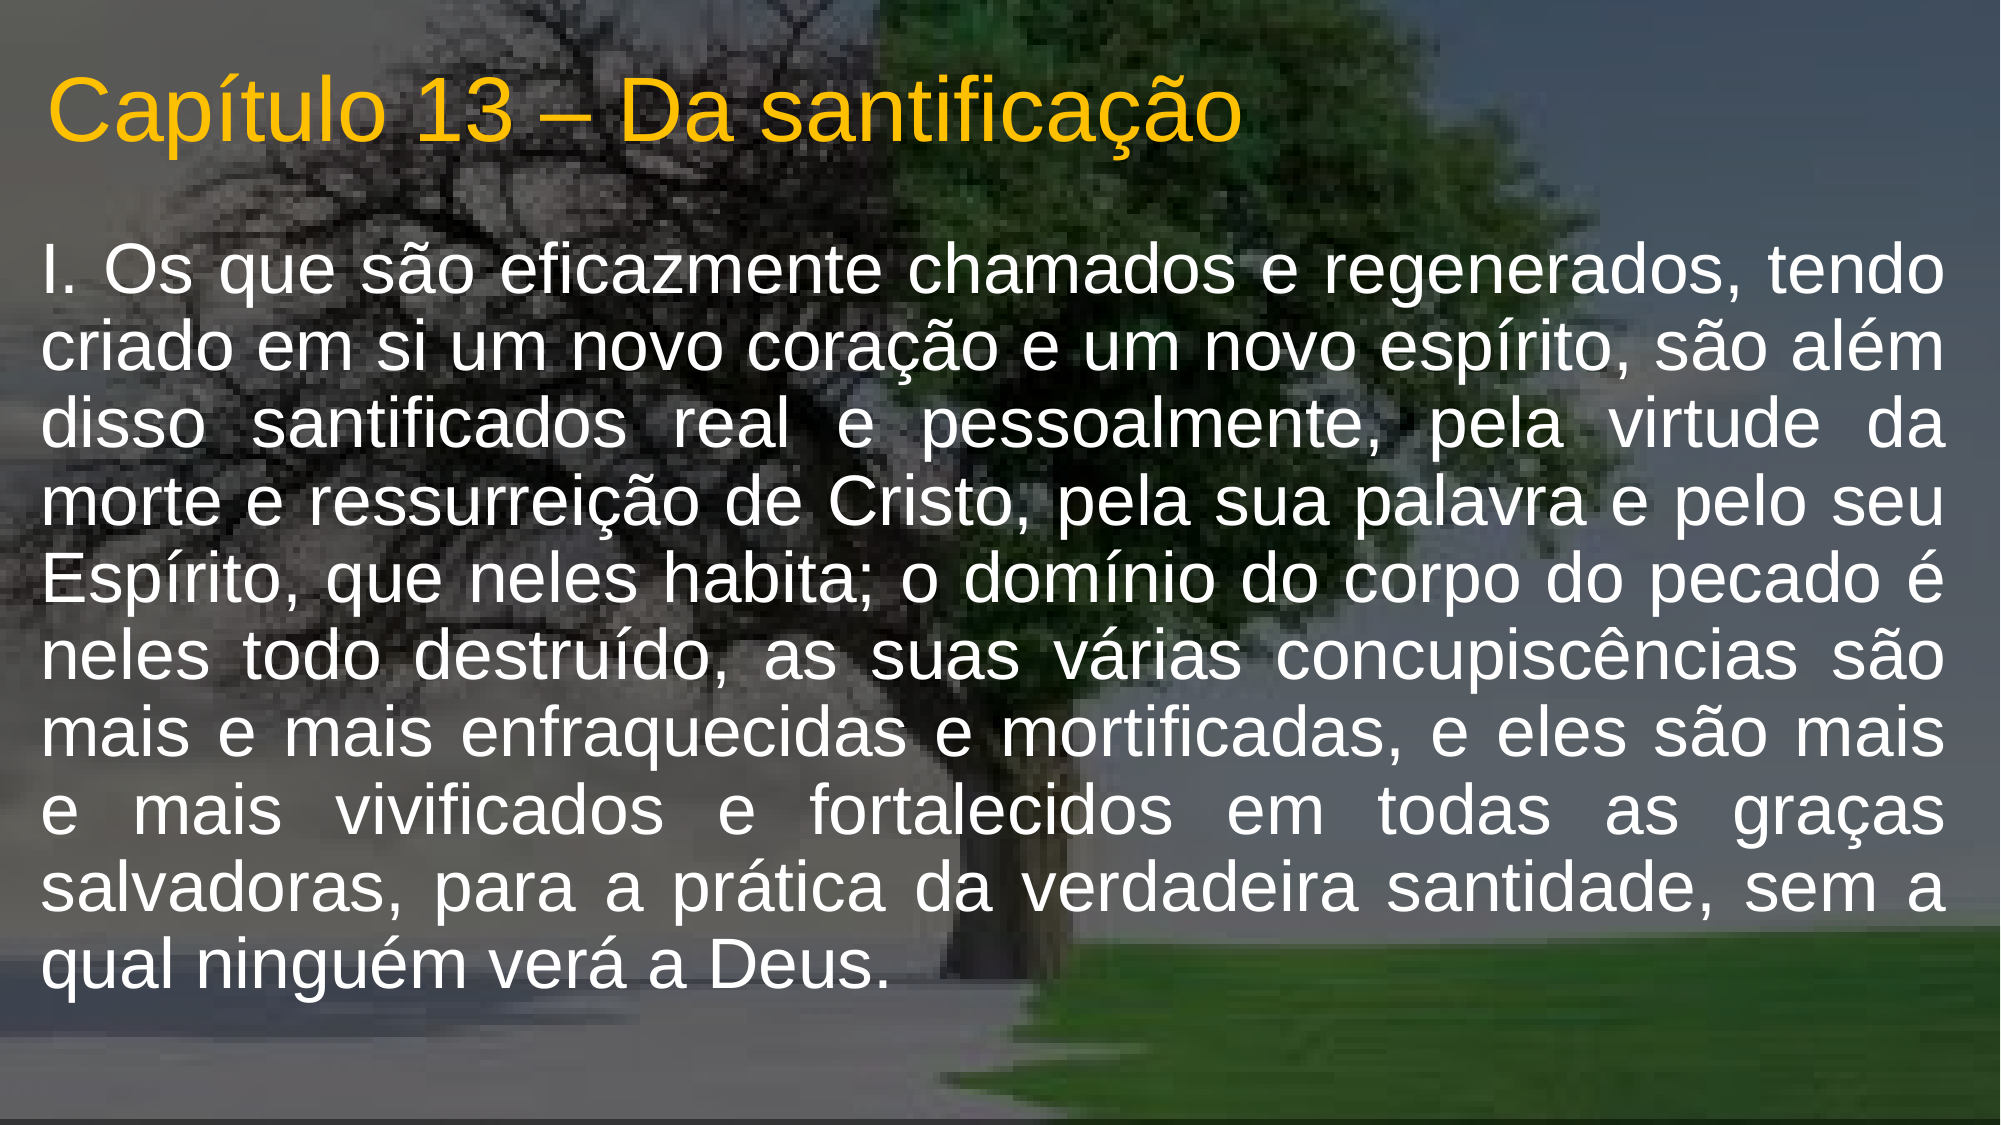

# Capítulo 13 – Da santificação
I. Os que são eficazmente chamados e regenerados, tendo criado em si um novo coração e um novo espírito, são além disso santificados real e pessoalmente, pela virtude da morte e ressurreição de Cristo, pela sua palavra e pelo seu Espírito, que neles habita; o domínio do corpo do pecado é neles todo destruído, as suas várias concupiscências são mais e mais enfraquecidas e mortificadas, e eles são mais e mais vivificados e fortalecidos em todas as graças salvadoras, para a prática da verdadeira santidade, sem a qual ninguém verá a Deus.